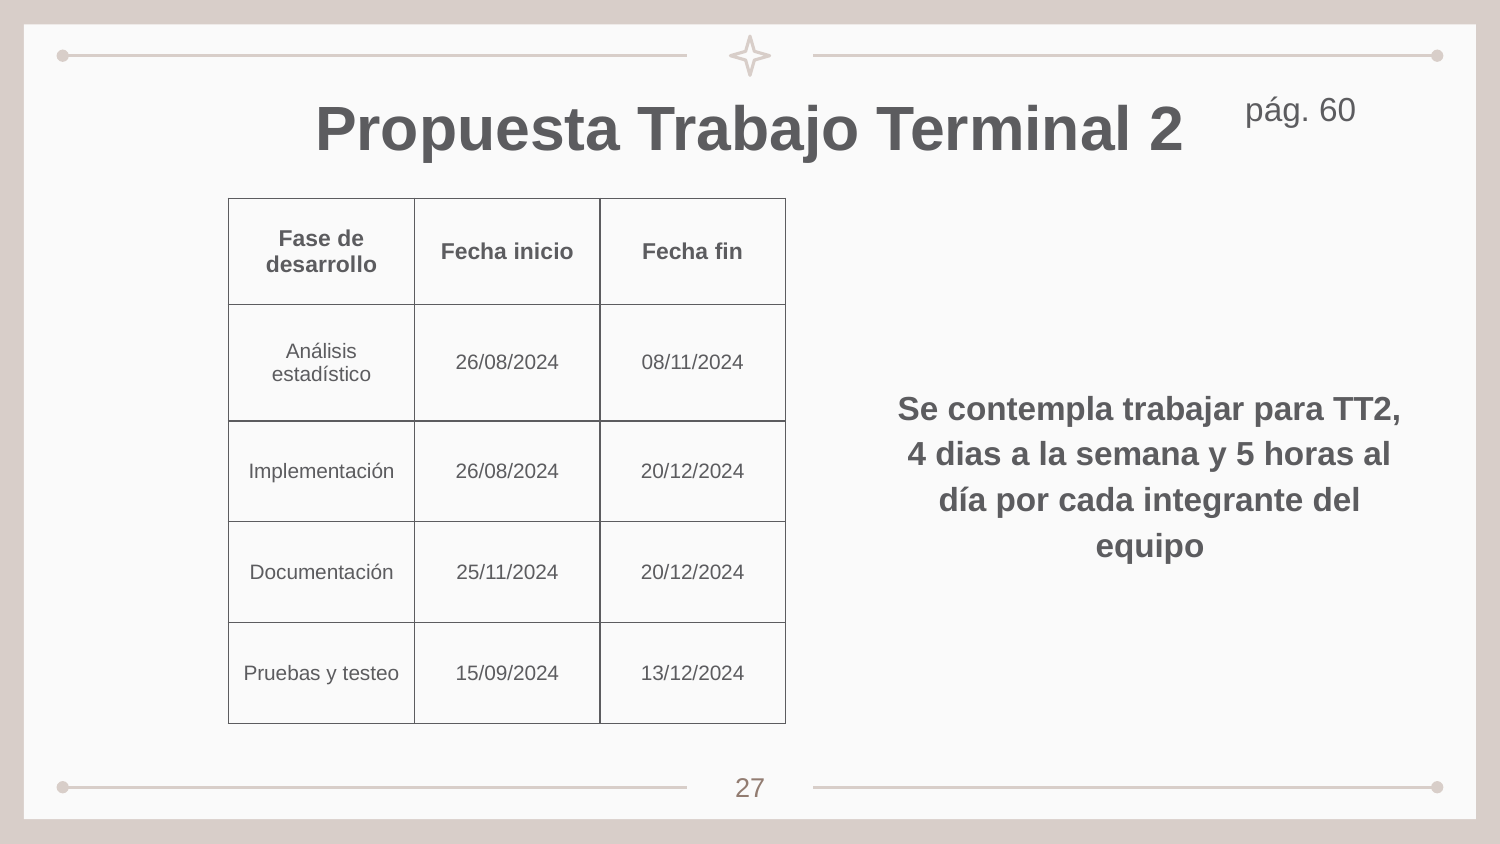

# Propuesta Trabajo Terminal 2
pág. 60
| Fase de desarrollo | Fecha inicio | Fecha fin |
| --- | --- | --- |
| Análisis estadístico | 26/08/2024 | 08/11/2024 |
| Implementación | 26/08/2024 | 20/12/2024 |
| Documentación | 25/11/2024 | 20/12/2024 |
| Pruebas y testeo | 15/09/2024 | 13/12/2024 |
Se contempla trabajar para TT2, 4 dias a la semana y 5 horas al día por cada integrante del equipo
27